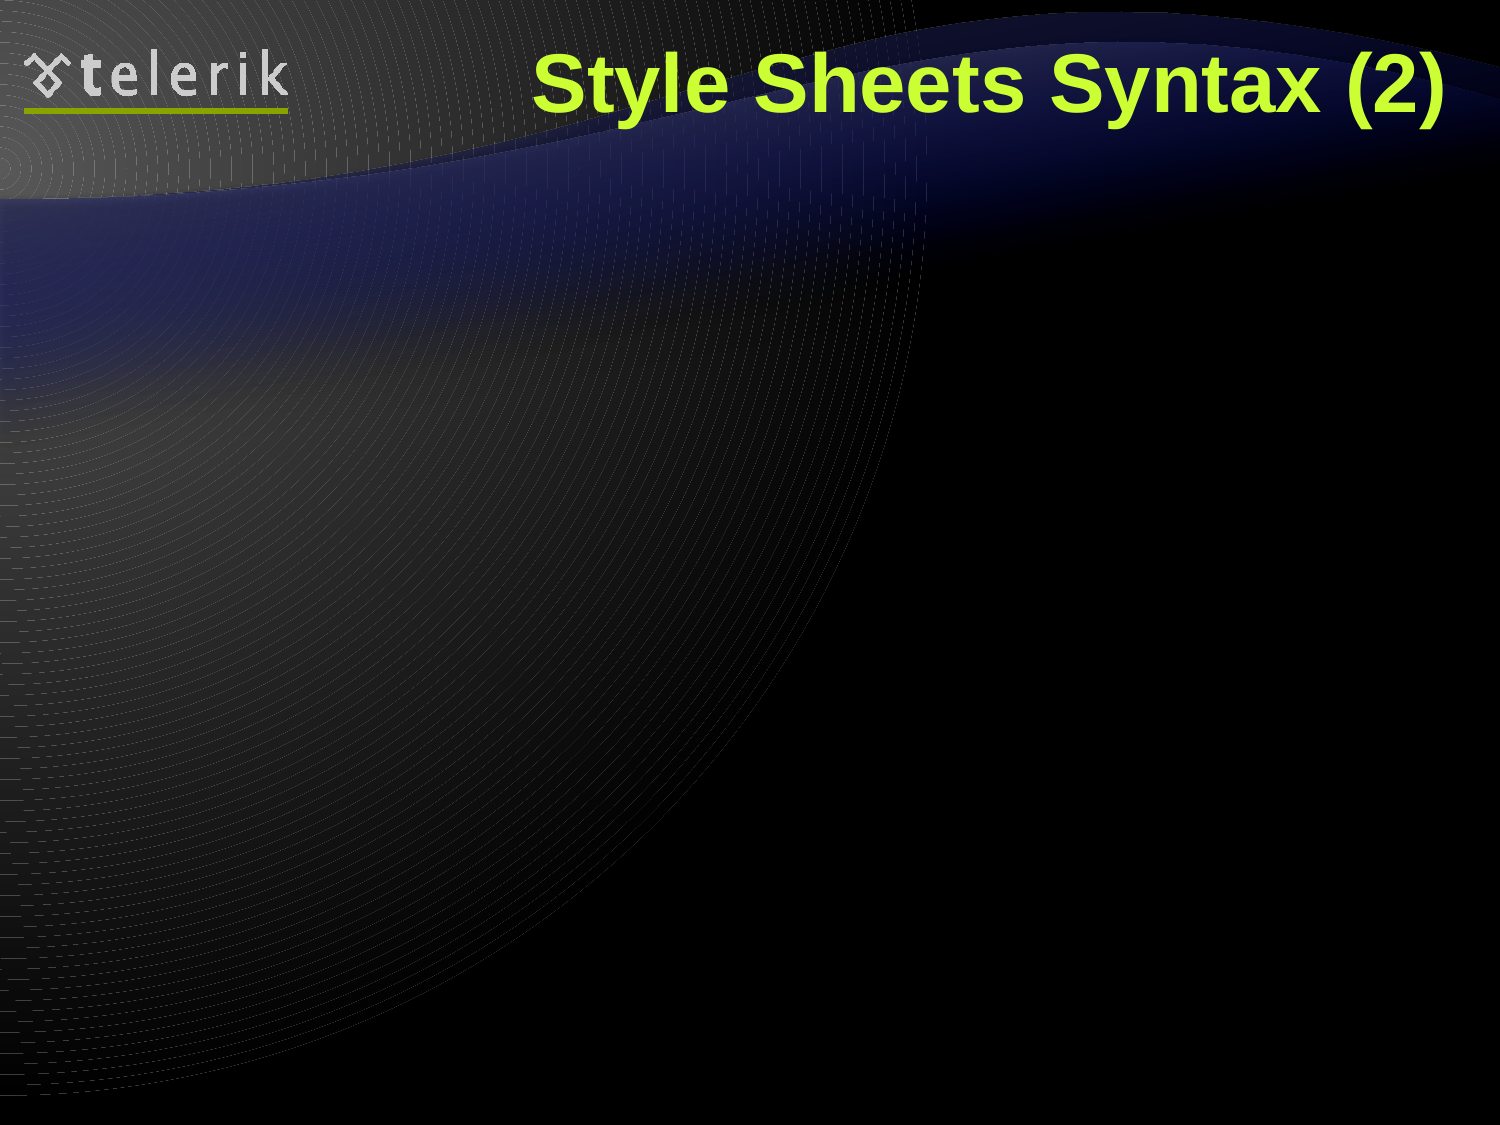

# Style Sheets Syntax (2)
Selectors determine which element the rule applies to:
All elements of specific type
Those that mach specific attribute
Elements may be matched depending on how they are nested in the document (HTML)